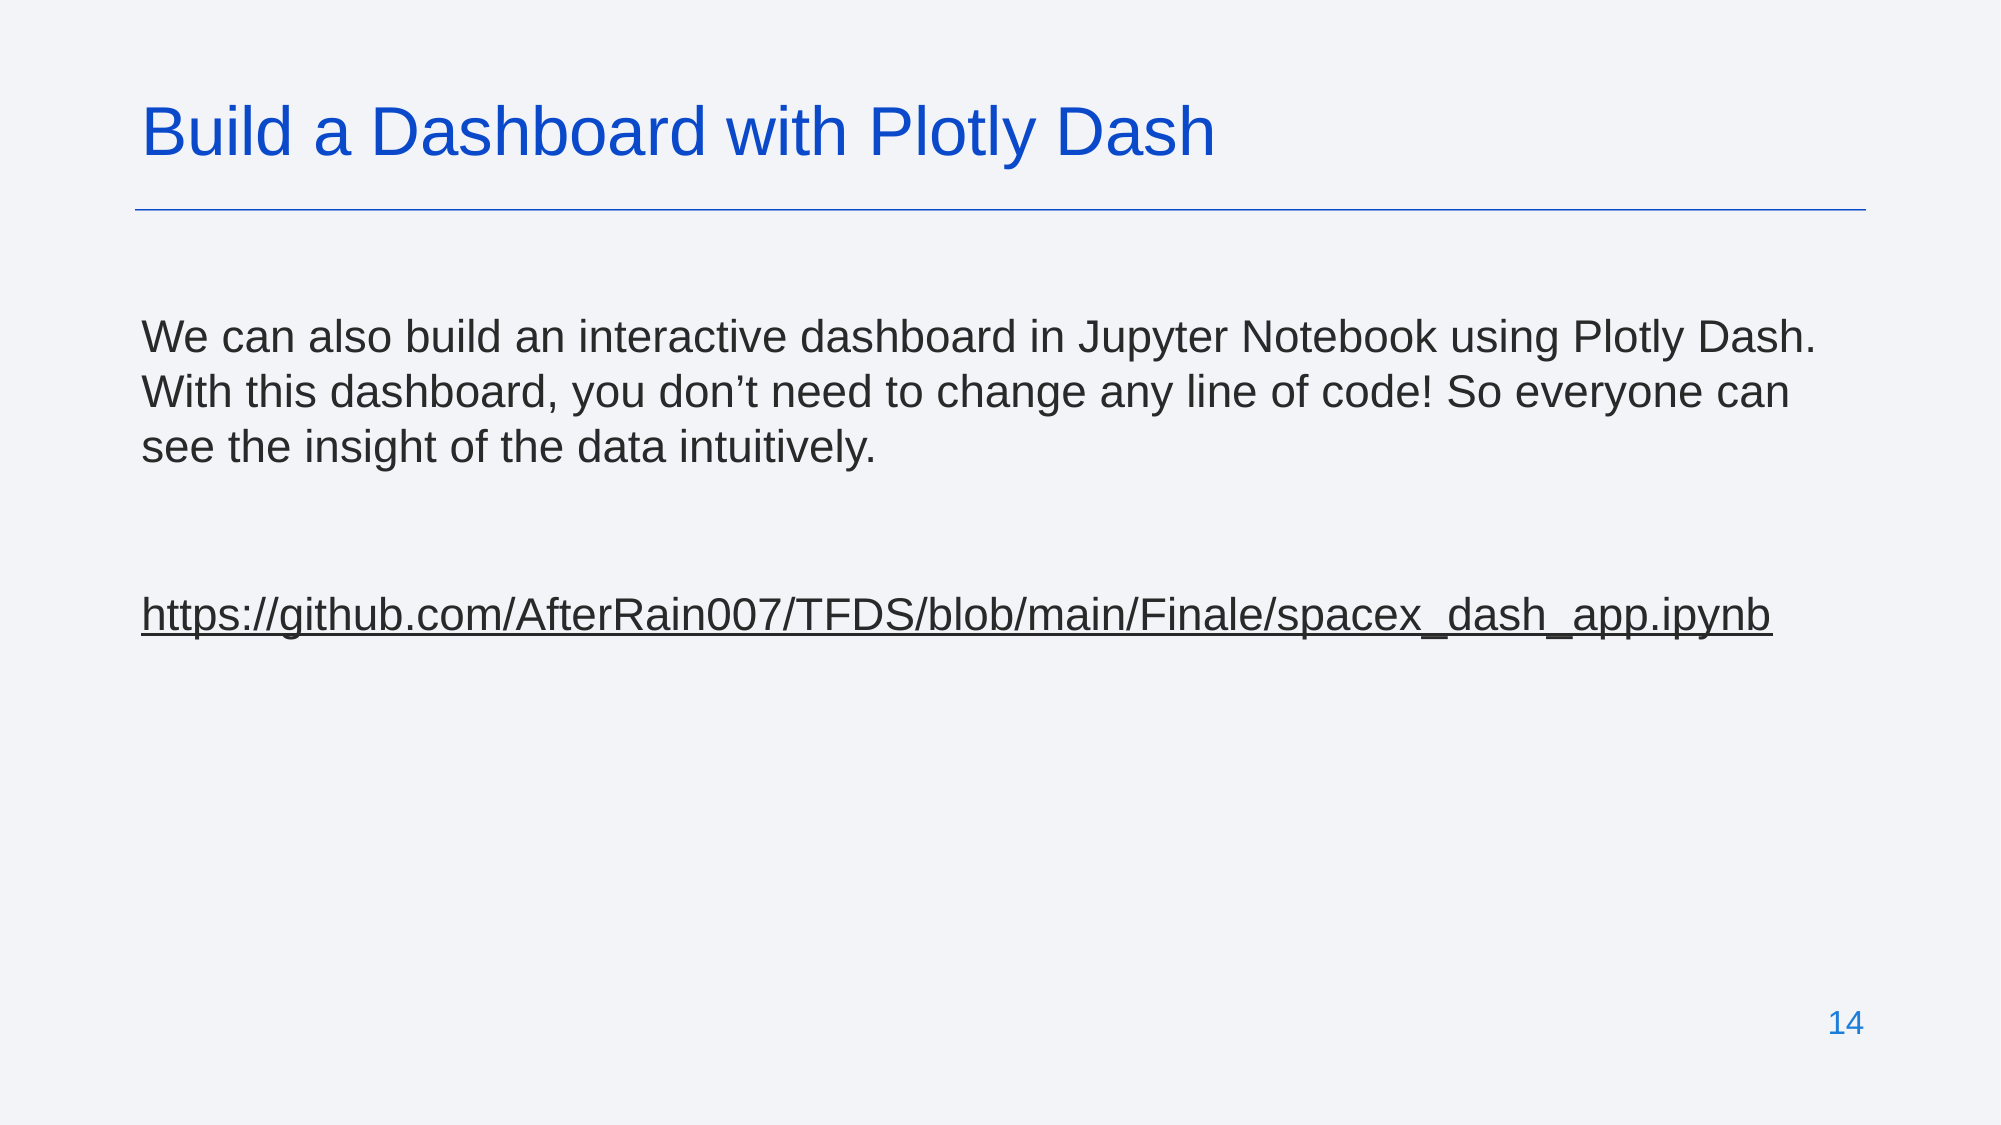

Build a Dashboard with Plotly Dash
We can also build an interactive dashboard in Jupyter Notebook using Plotly Dash. With this dashboard, you don’t need to change any line of code! So everyone can see the insight of the data intuitively.

https://github.com/AfterRain007/TFDS/blob/main/Finale/spacex_dash_app.ipynb

14